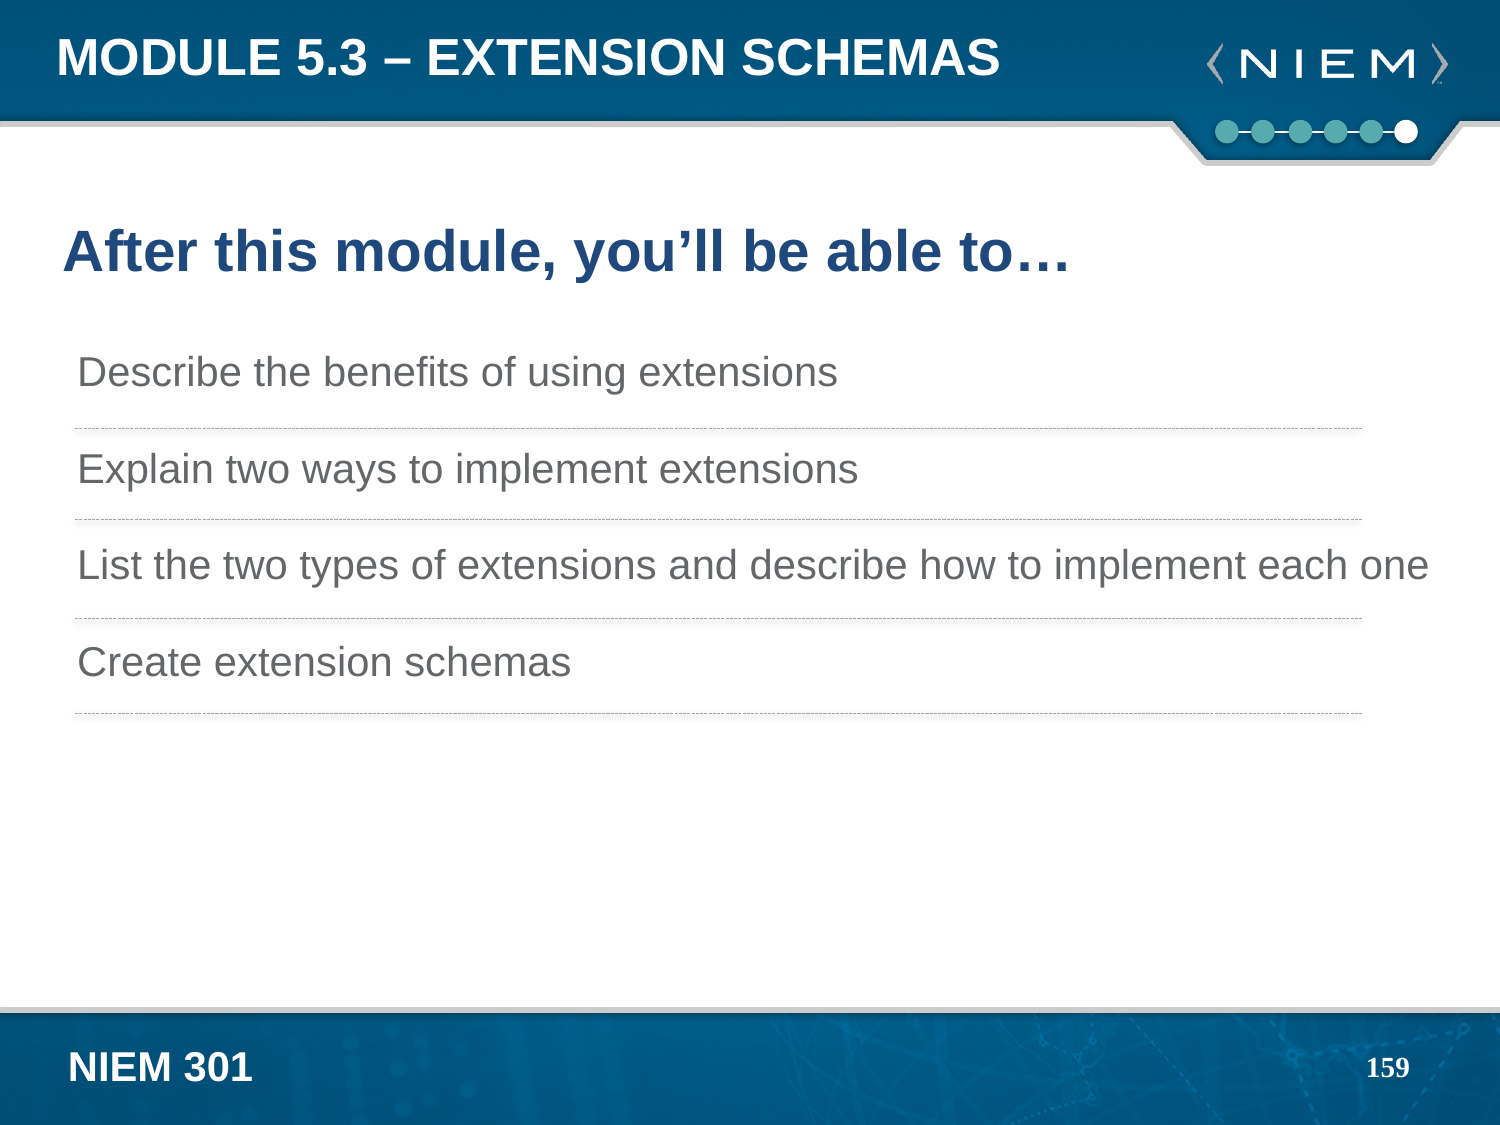

# Module 5.3 – Extension schemas

After this module, you’ll be able to…
Describe the benefits of using extensions
Explain two ways to implement extensions
List the two types of extensions and describe how to implement each one
Create extension schemas

159